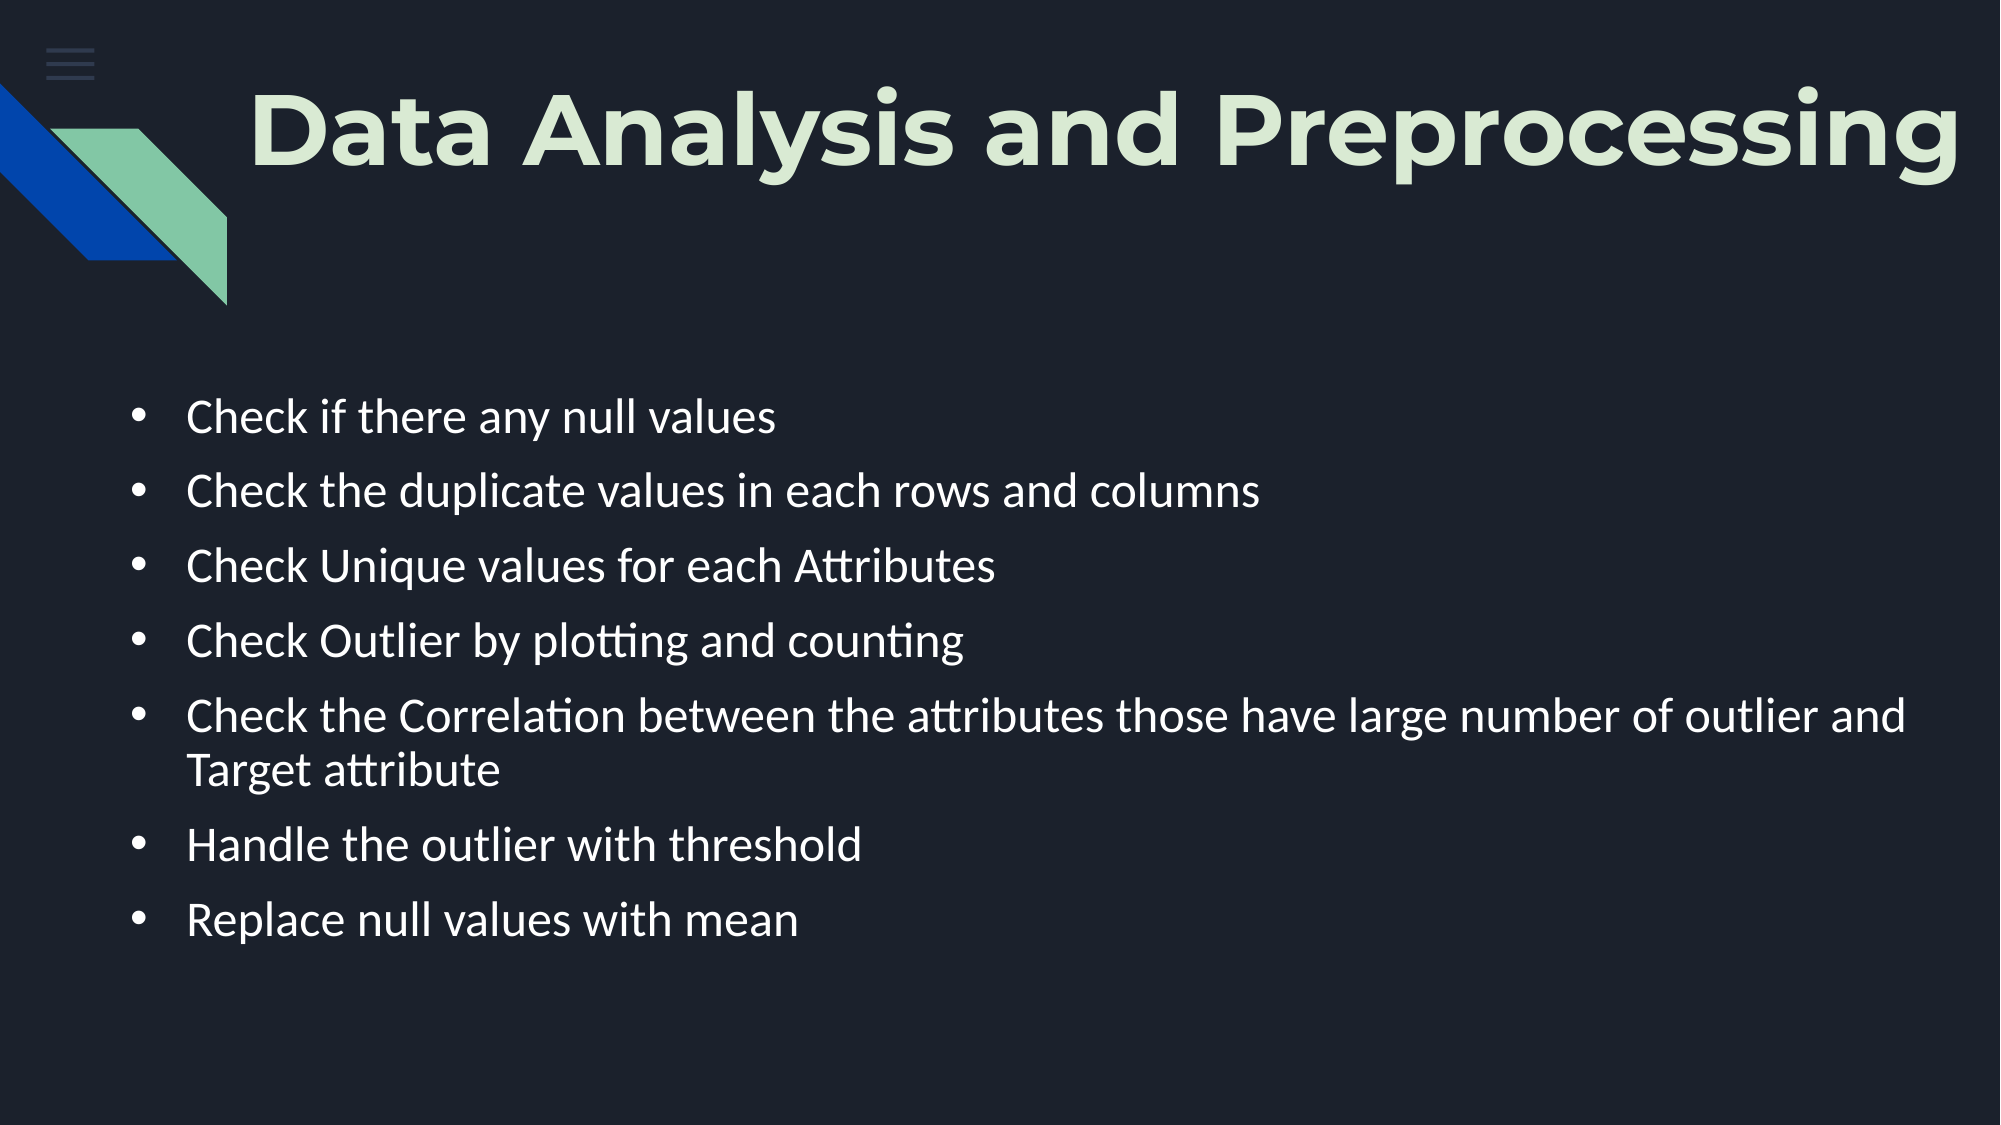

# Data Analysis and Preprocessing
Check if there any null values
Check the duplicate values in each rows and columns
Check Unique values for each Attributes
Check Outlier by plotting and counting
Check the Correlation between the attributes those have large number of outlier and Target attribute
Handle the outlier with threshold
Replace null values with mean